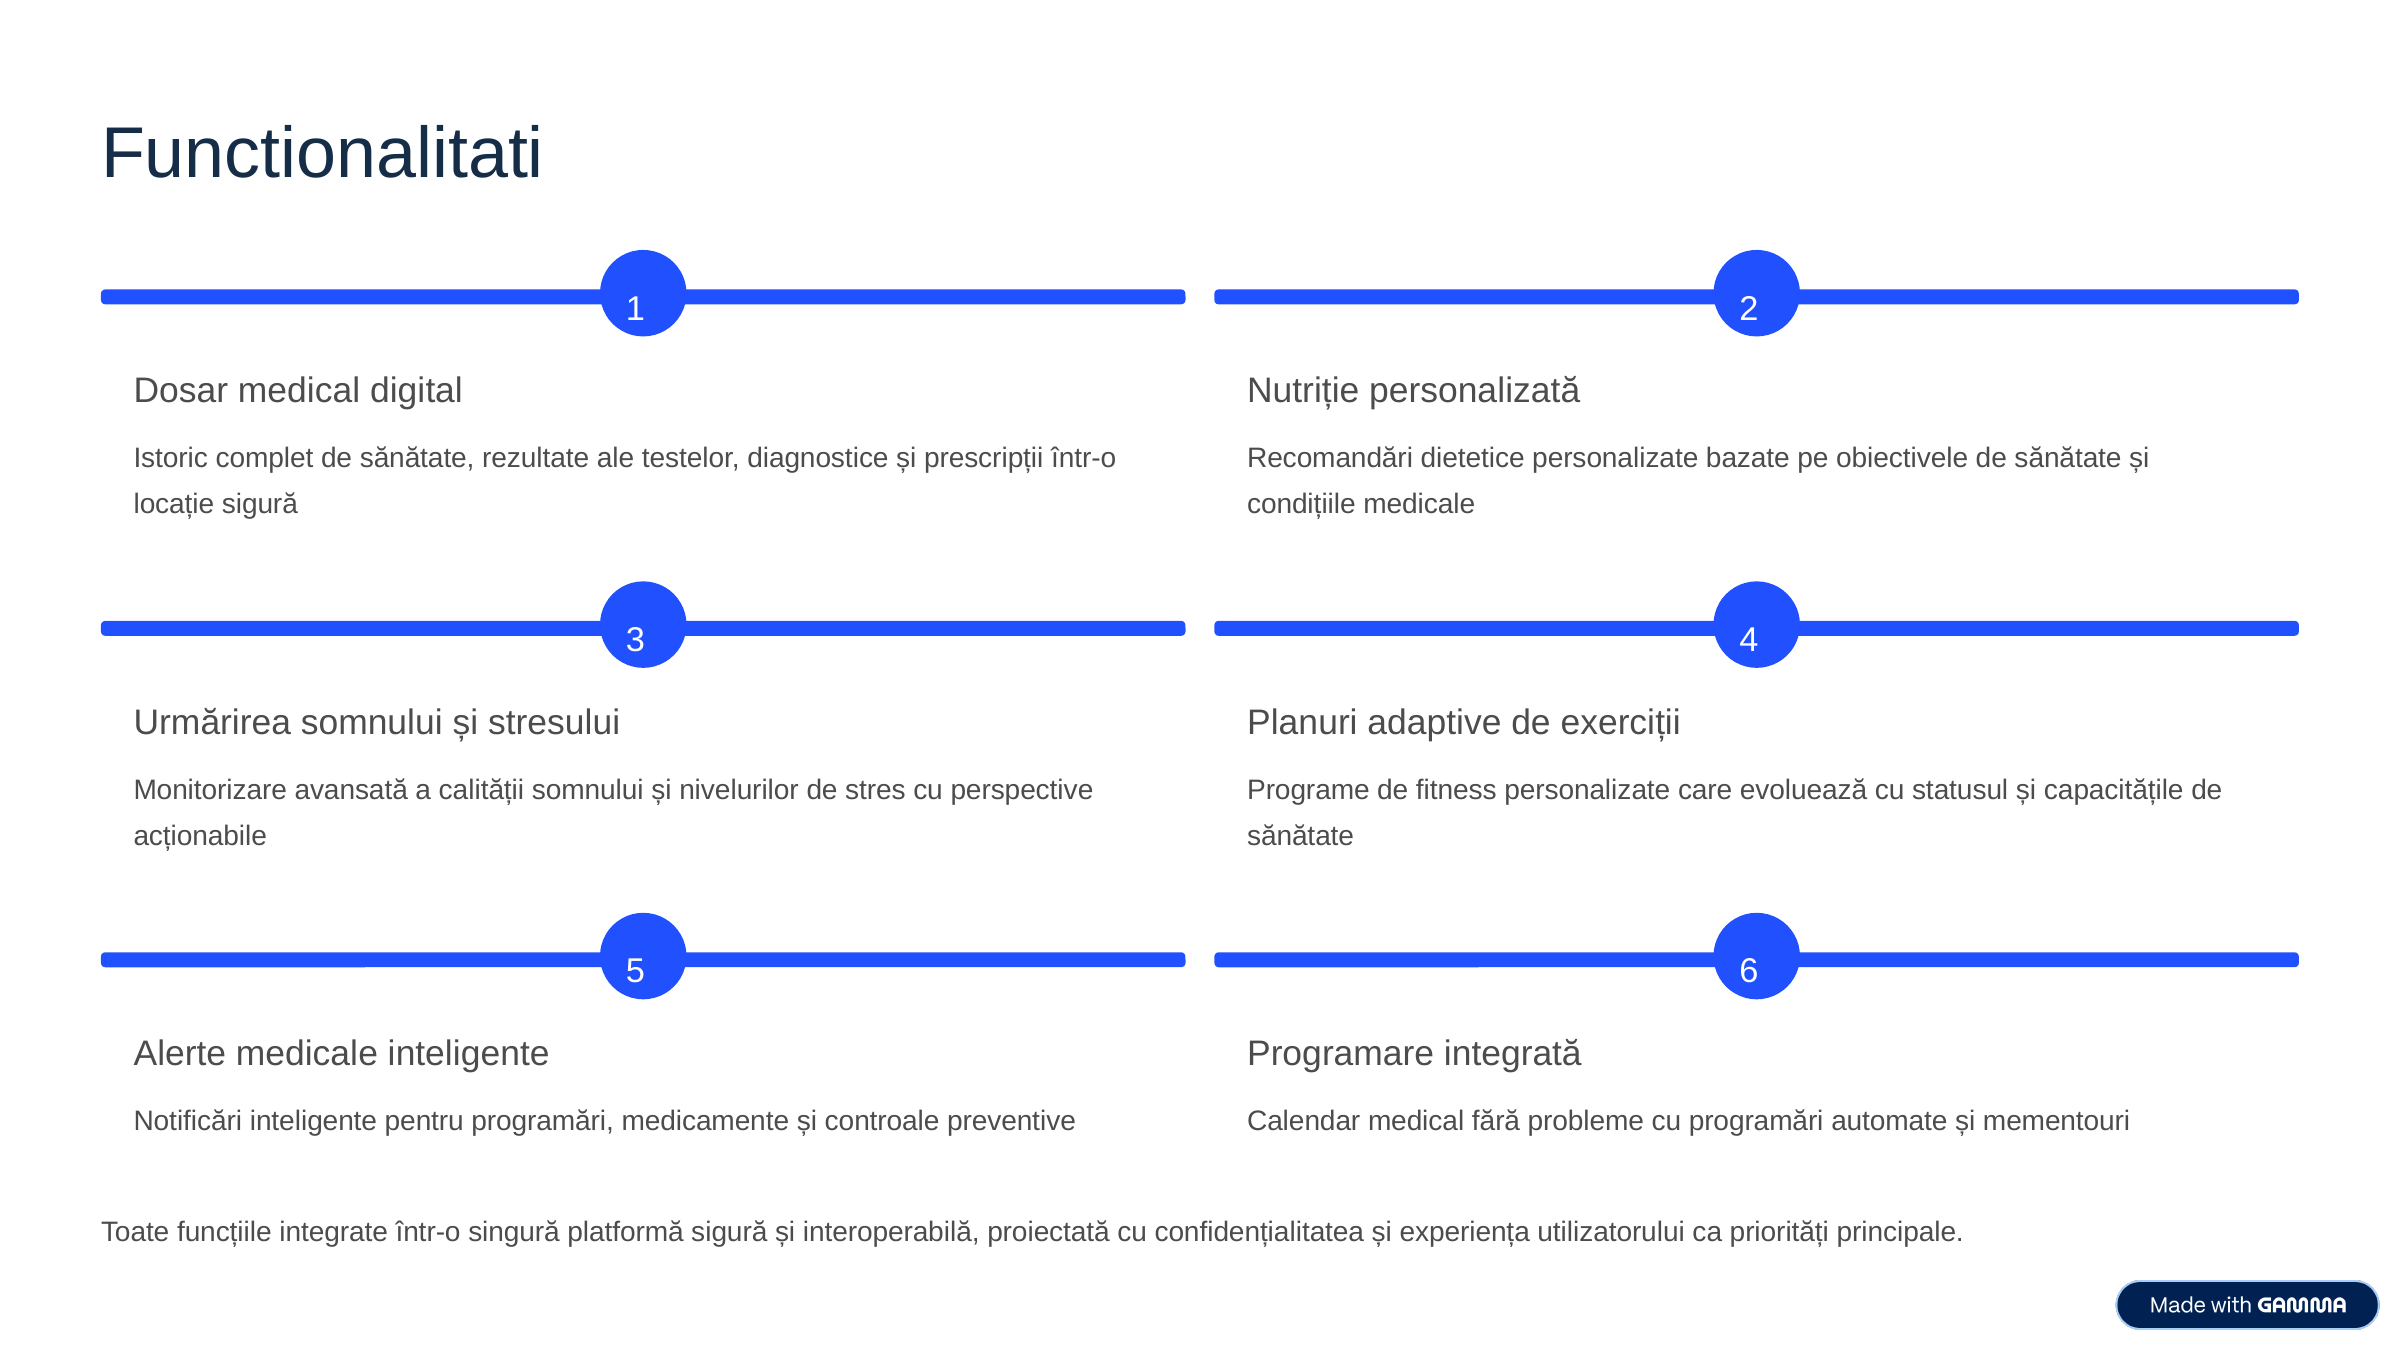

Functionalitati

1
2

Dosar medical digital
Nutriție personalizată
Istoric complet de sănătate, rezultate ale testelor, diagnostice și prescripții într-o locație sigură
Recomandări dietetice personalizate bazate pe obiectivele de sănătate și condițiile medicale

3
4

Urmărirea somnului și stresului
Planuri adaptive de exerciții
Monitorizare avansată a calității somnului și nivelurilor de stres cu perspective acționabile
Programe de fitness personalizate care evoluează cu statusul și capacitățile de sănătate

5
6

Alerte medicale inteligente
Programare integrată
Notificări inteligente pentru programări, medicamente și controale preventive
Calendar medical fără probleme cu programări automate și mementouri
Toate funcțiile integrate într-o singură platformă sigură și interoperabilă, proiectată cu confidențialitatea și experiența utilizatorului ca priorități principale.